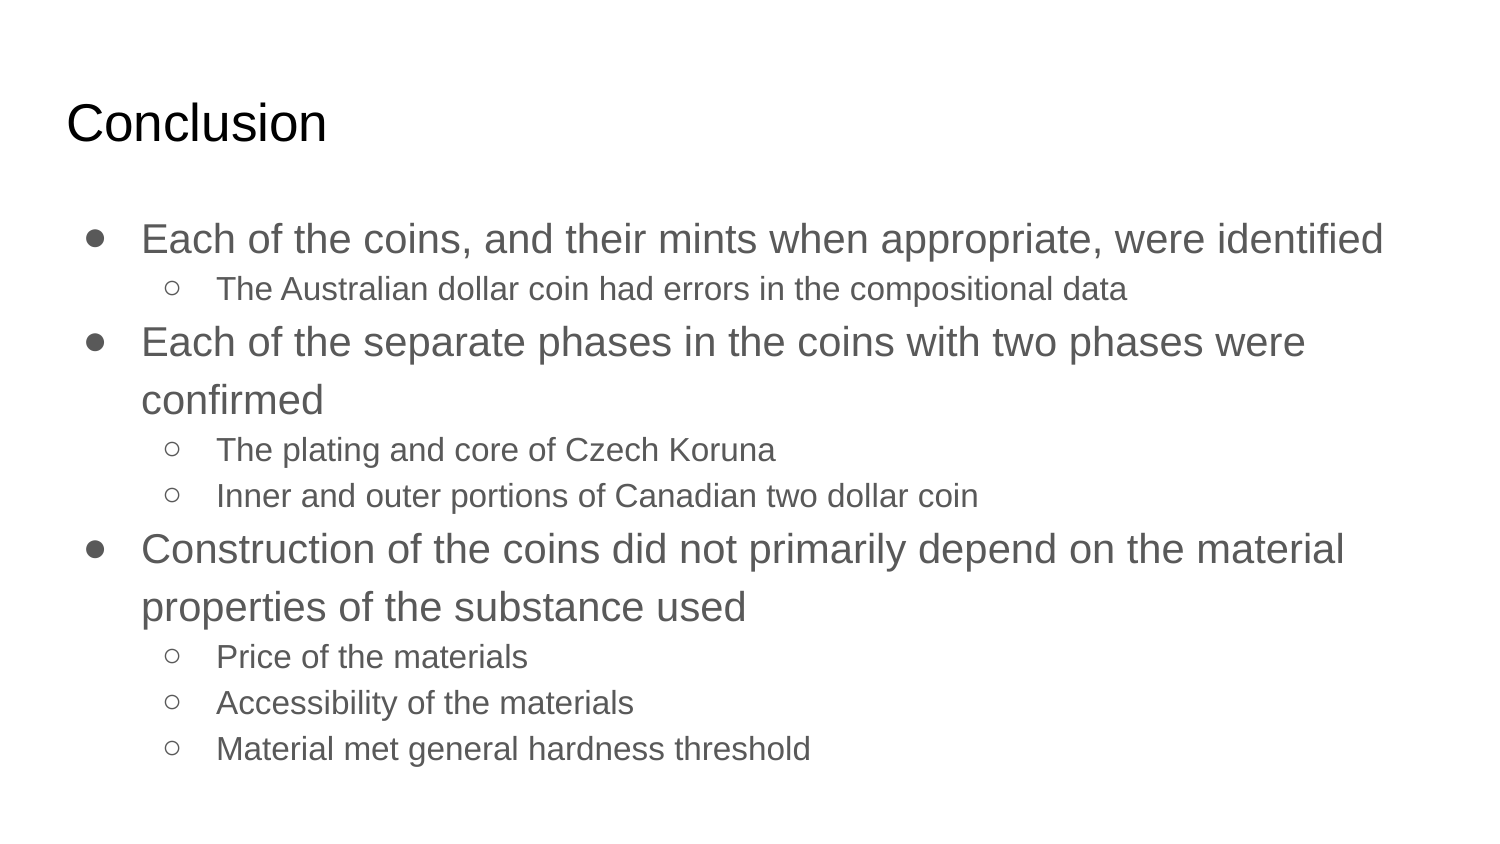

# Conclusion
Each of the coins, and their mints when appropriate, were identified
The Australian dollar coin had errors in the compositional data
Each of the separate phases in the coins with two phases were confirmed
The plating and core of Czech Koruna
Inner and outer portions of Canadian two dollar coin
Construction of the coins did not primarily depend on the material properties of the substance used
Price of the materials
Accessibility of the materials
Material met general hardness threshold